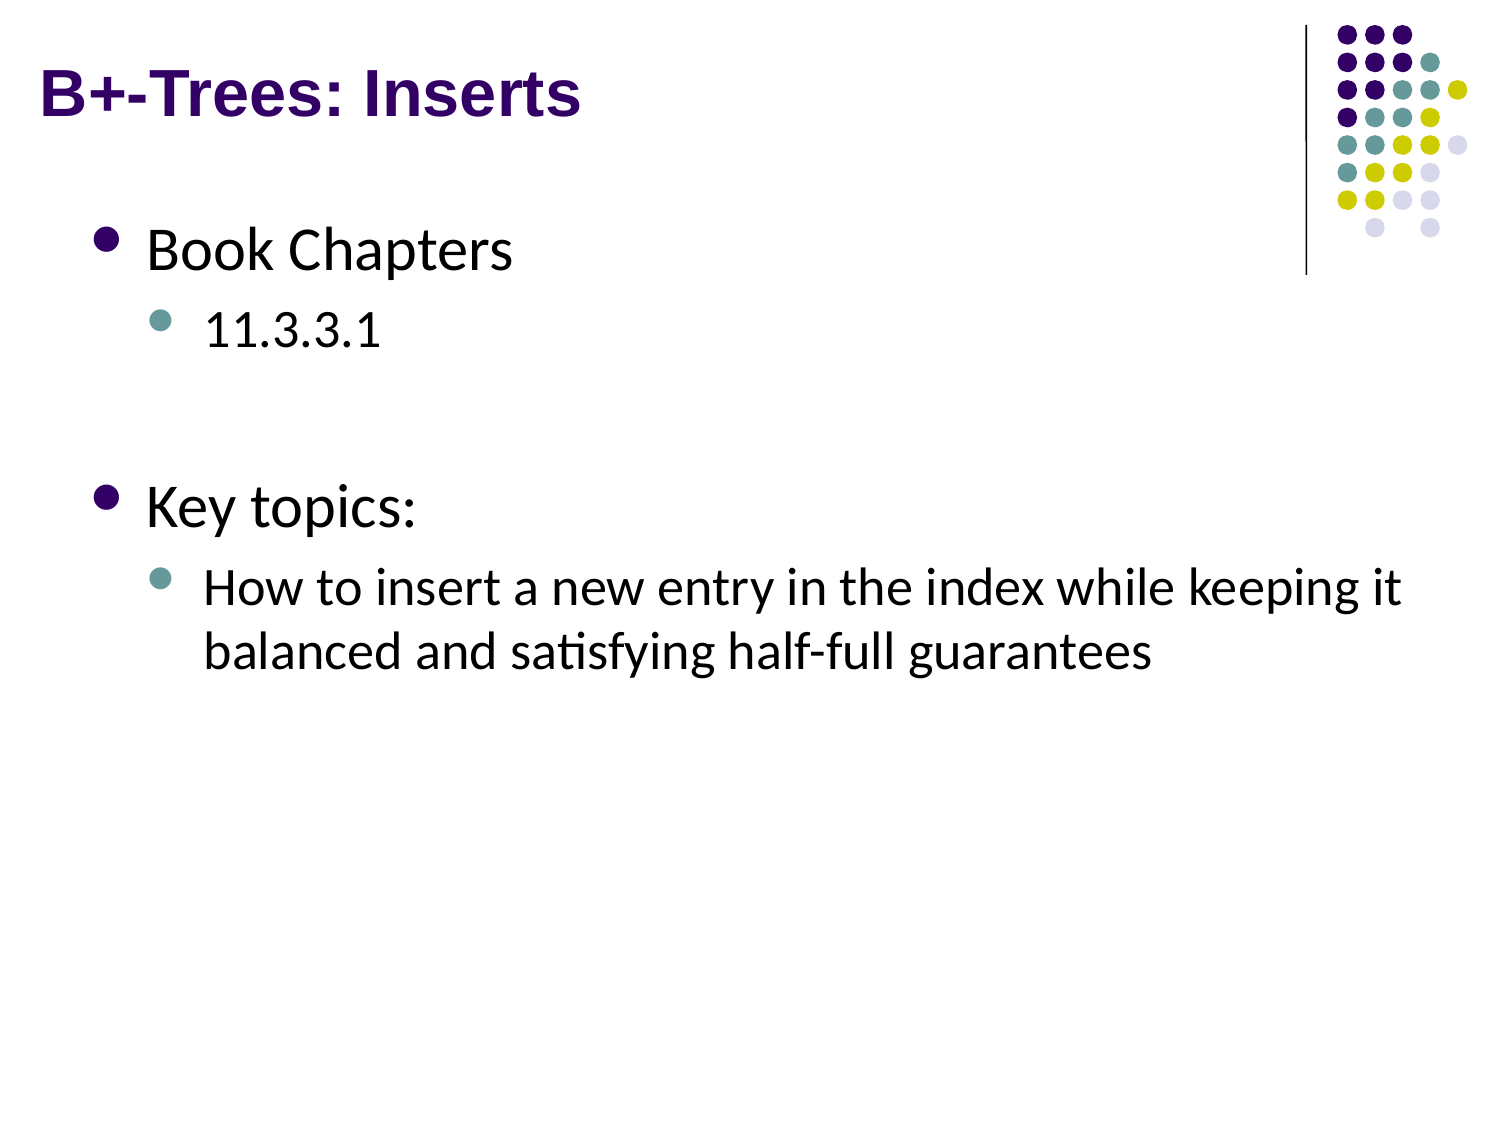

# B+-Trees: Inserts
Book Chapters
11.3.3.1

Key topics:
How to insert a new entry in the index while keeping it balanced and satisfying half-full guarantees